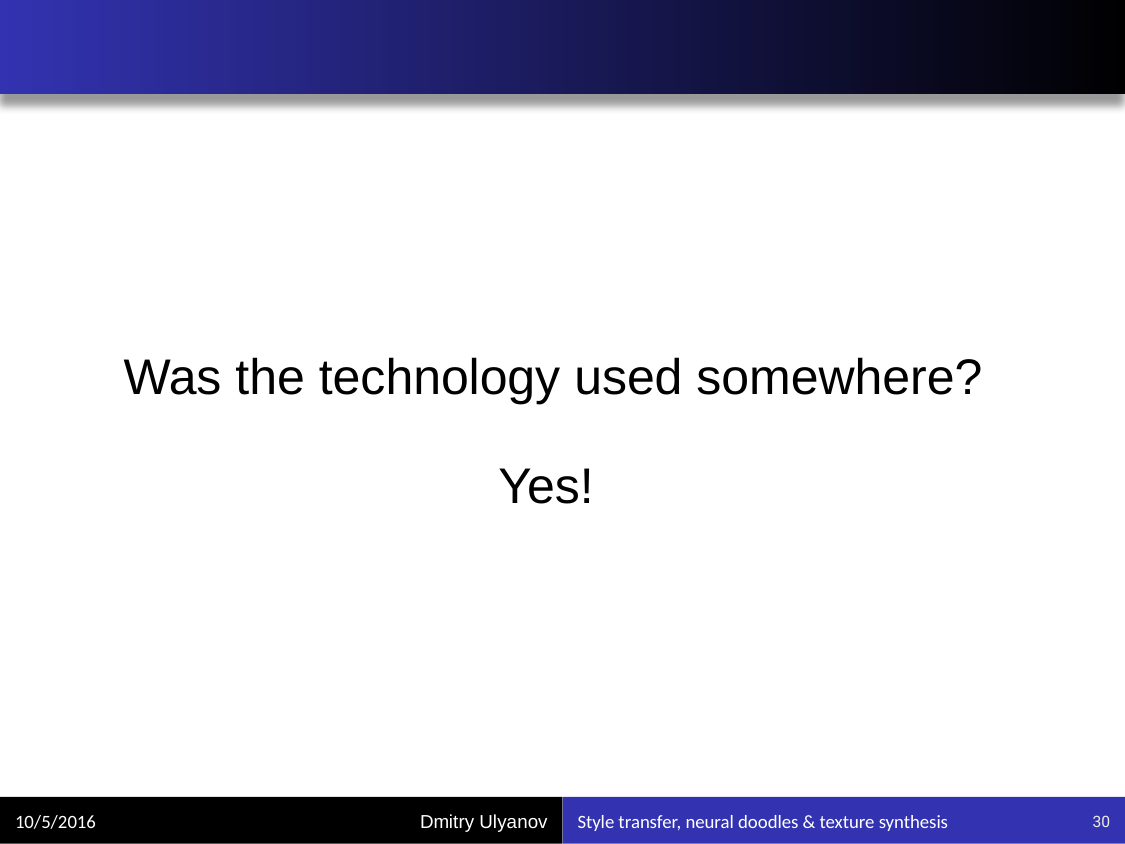

#

Was the technology used somewhere?
Yes!
10/5/2016
Style transfer, neural doodles & texture synthesis
30